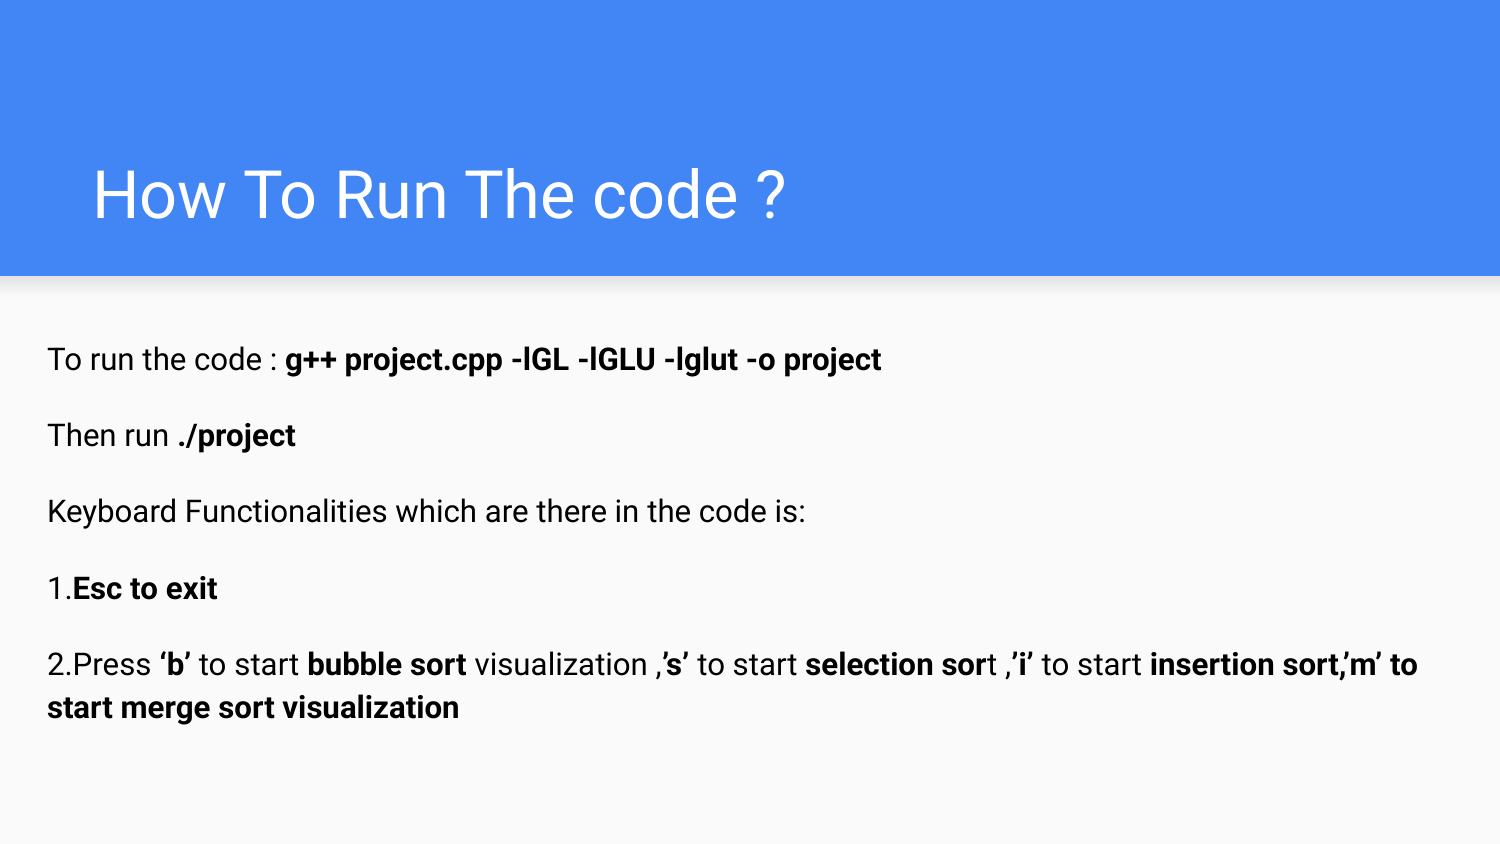

# How To Run The code ?
To run the code : g++ project.cpp -lGL -lGLU -lglut -o project
Then run ./project
Keyboard Functionalities which are there in the code is:
1.Esc to exit
2.Press ‘b’ to start bubble sort visualization ,’s’ to start selection sort ,’i’ to start insertion sort,’m’ to start merge sort visualization